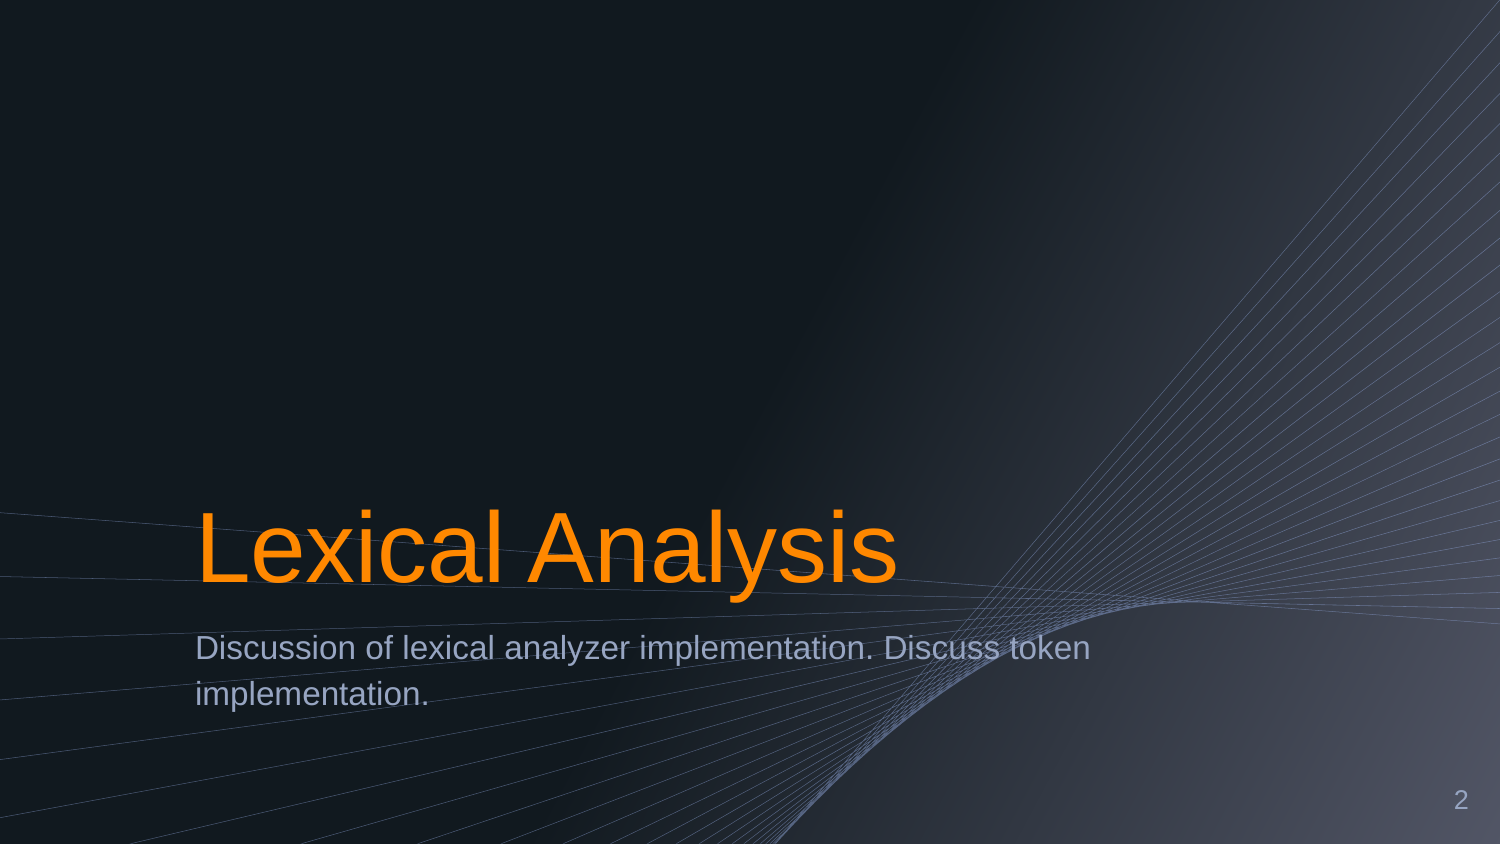

# Lexical Analysis
Discussion of lexical analyzer implementation. Discuss token implementation.
2